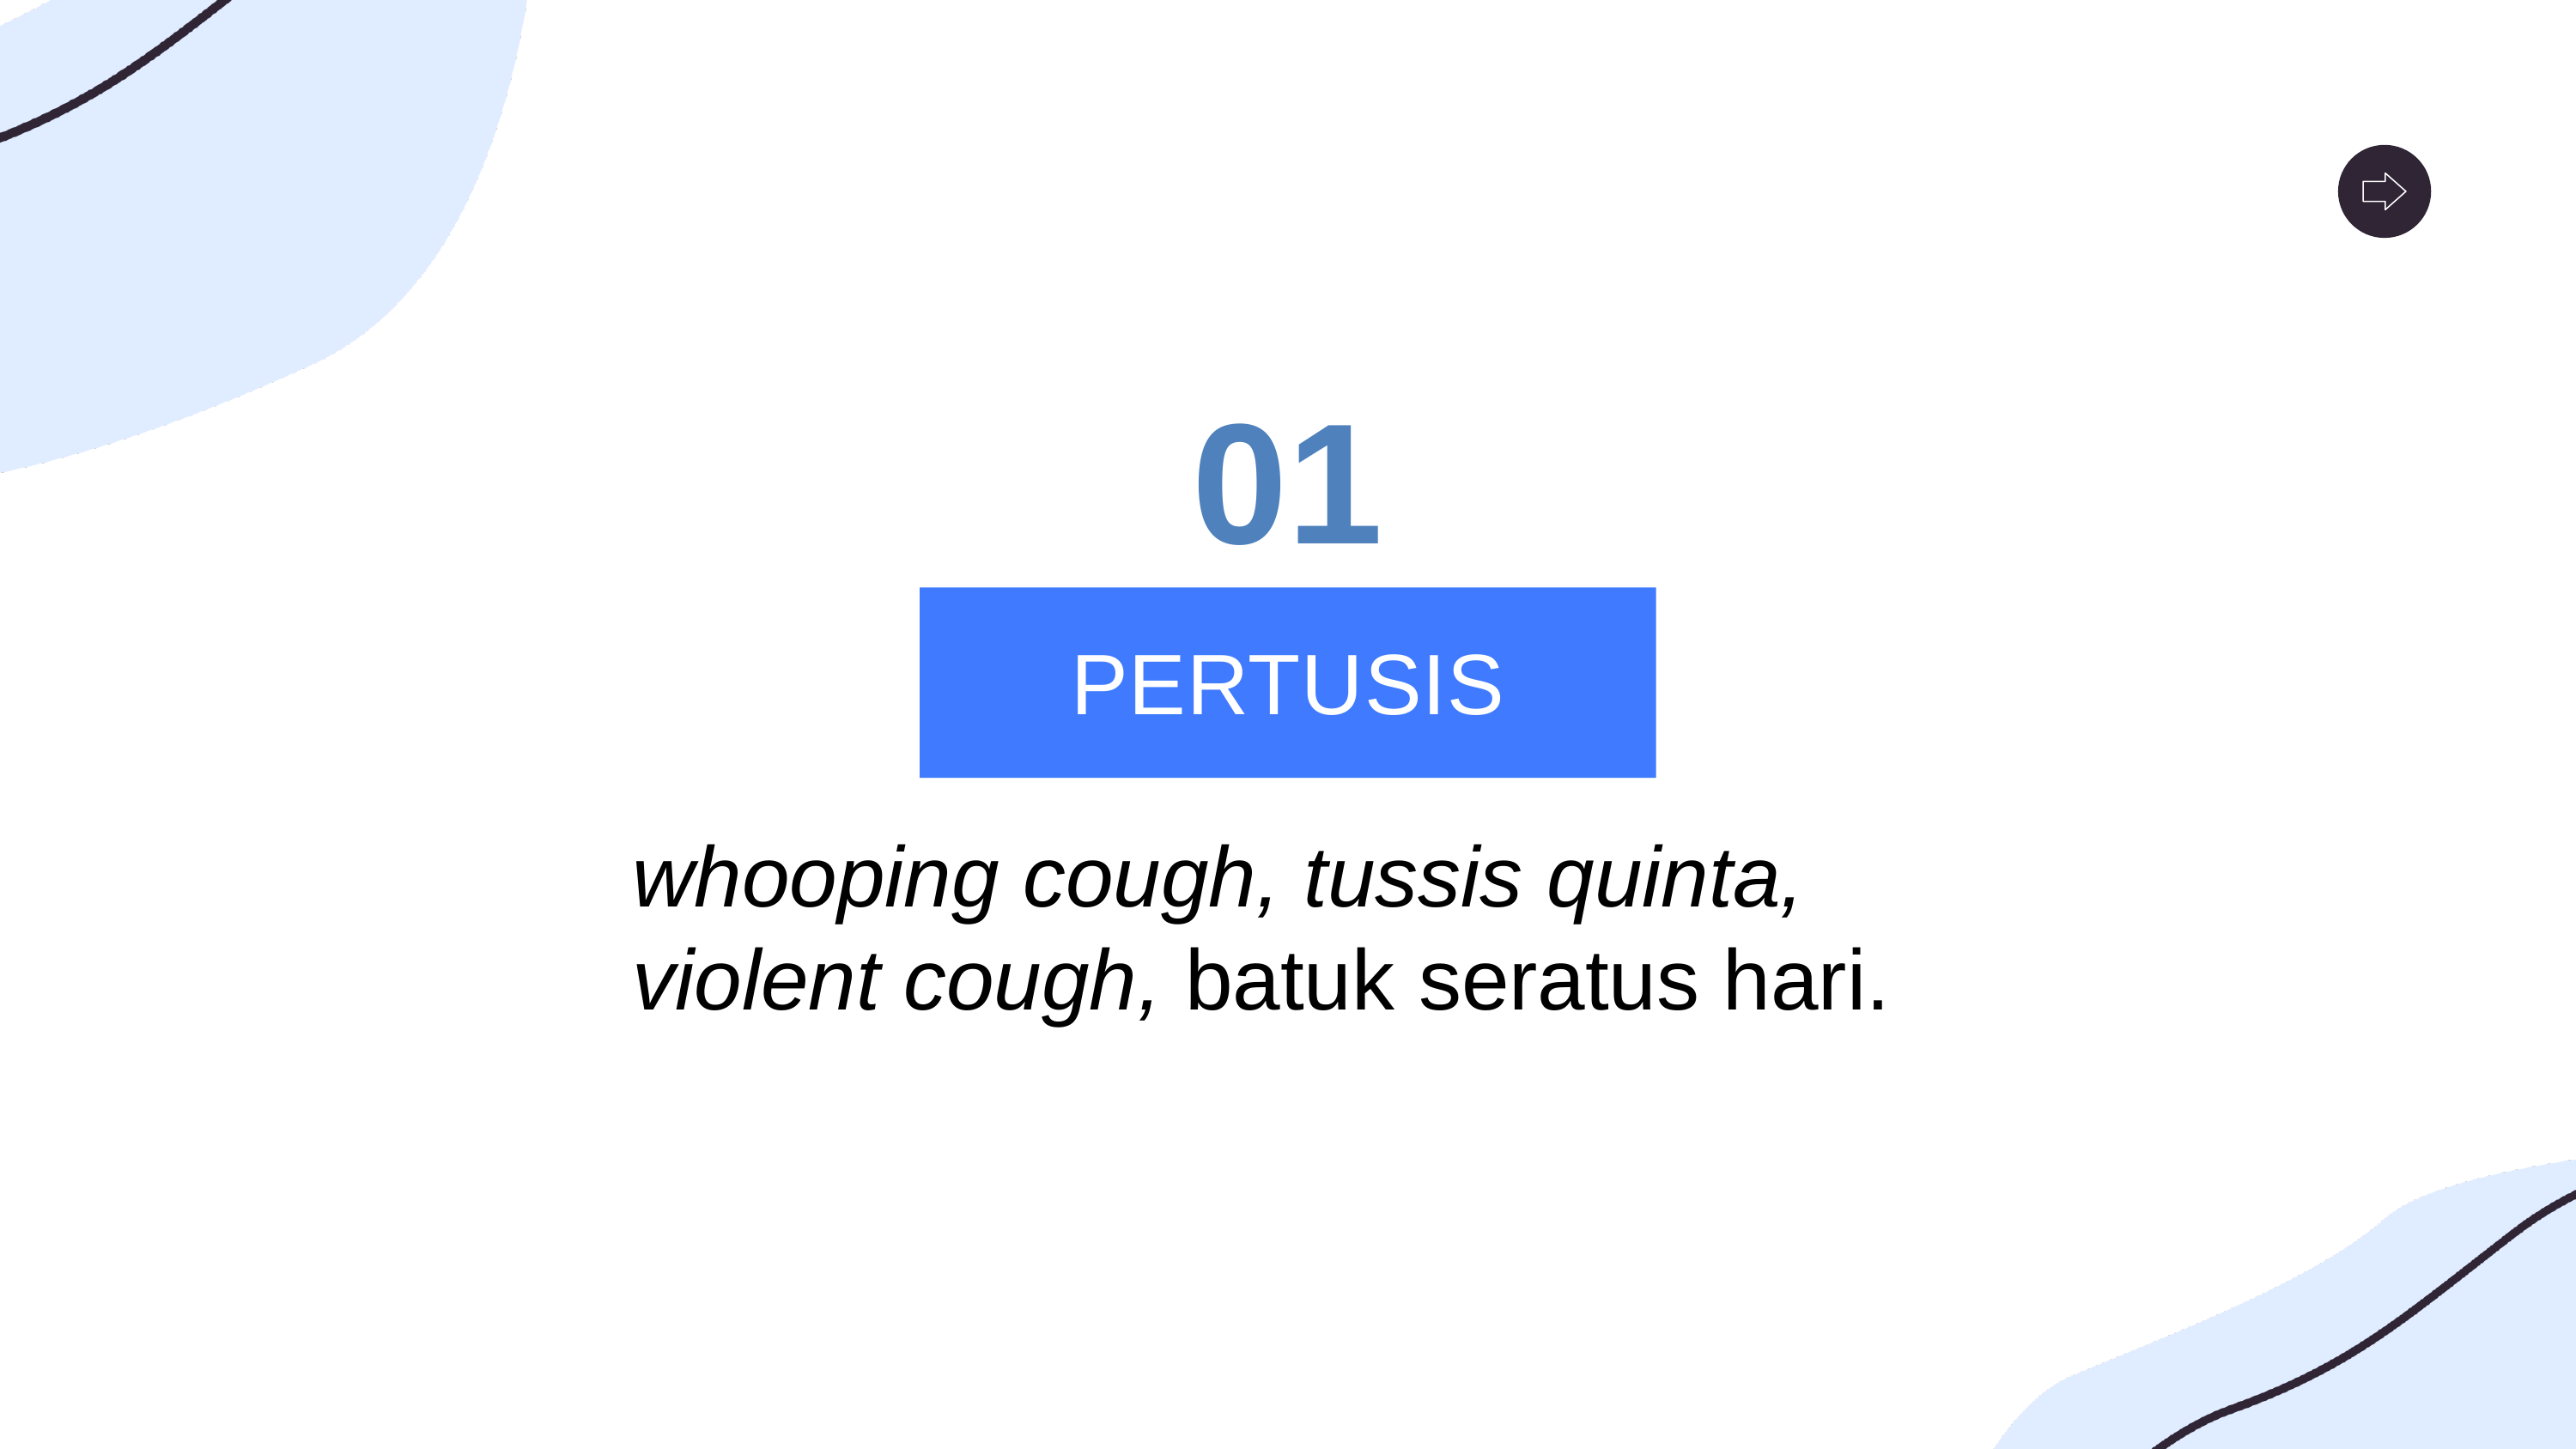

01

PERTUSIS
whooping cough, tussis quinta,
violent cough, batuk seratus hari.